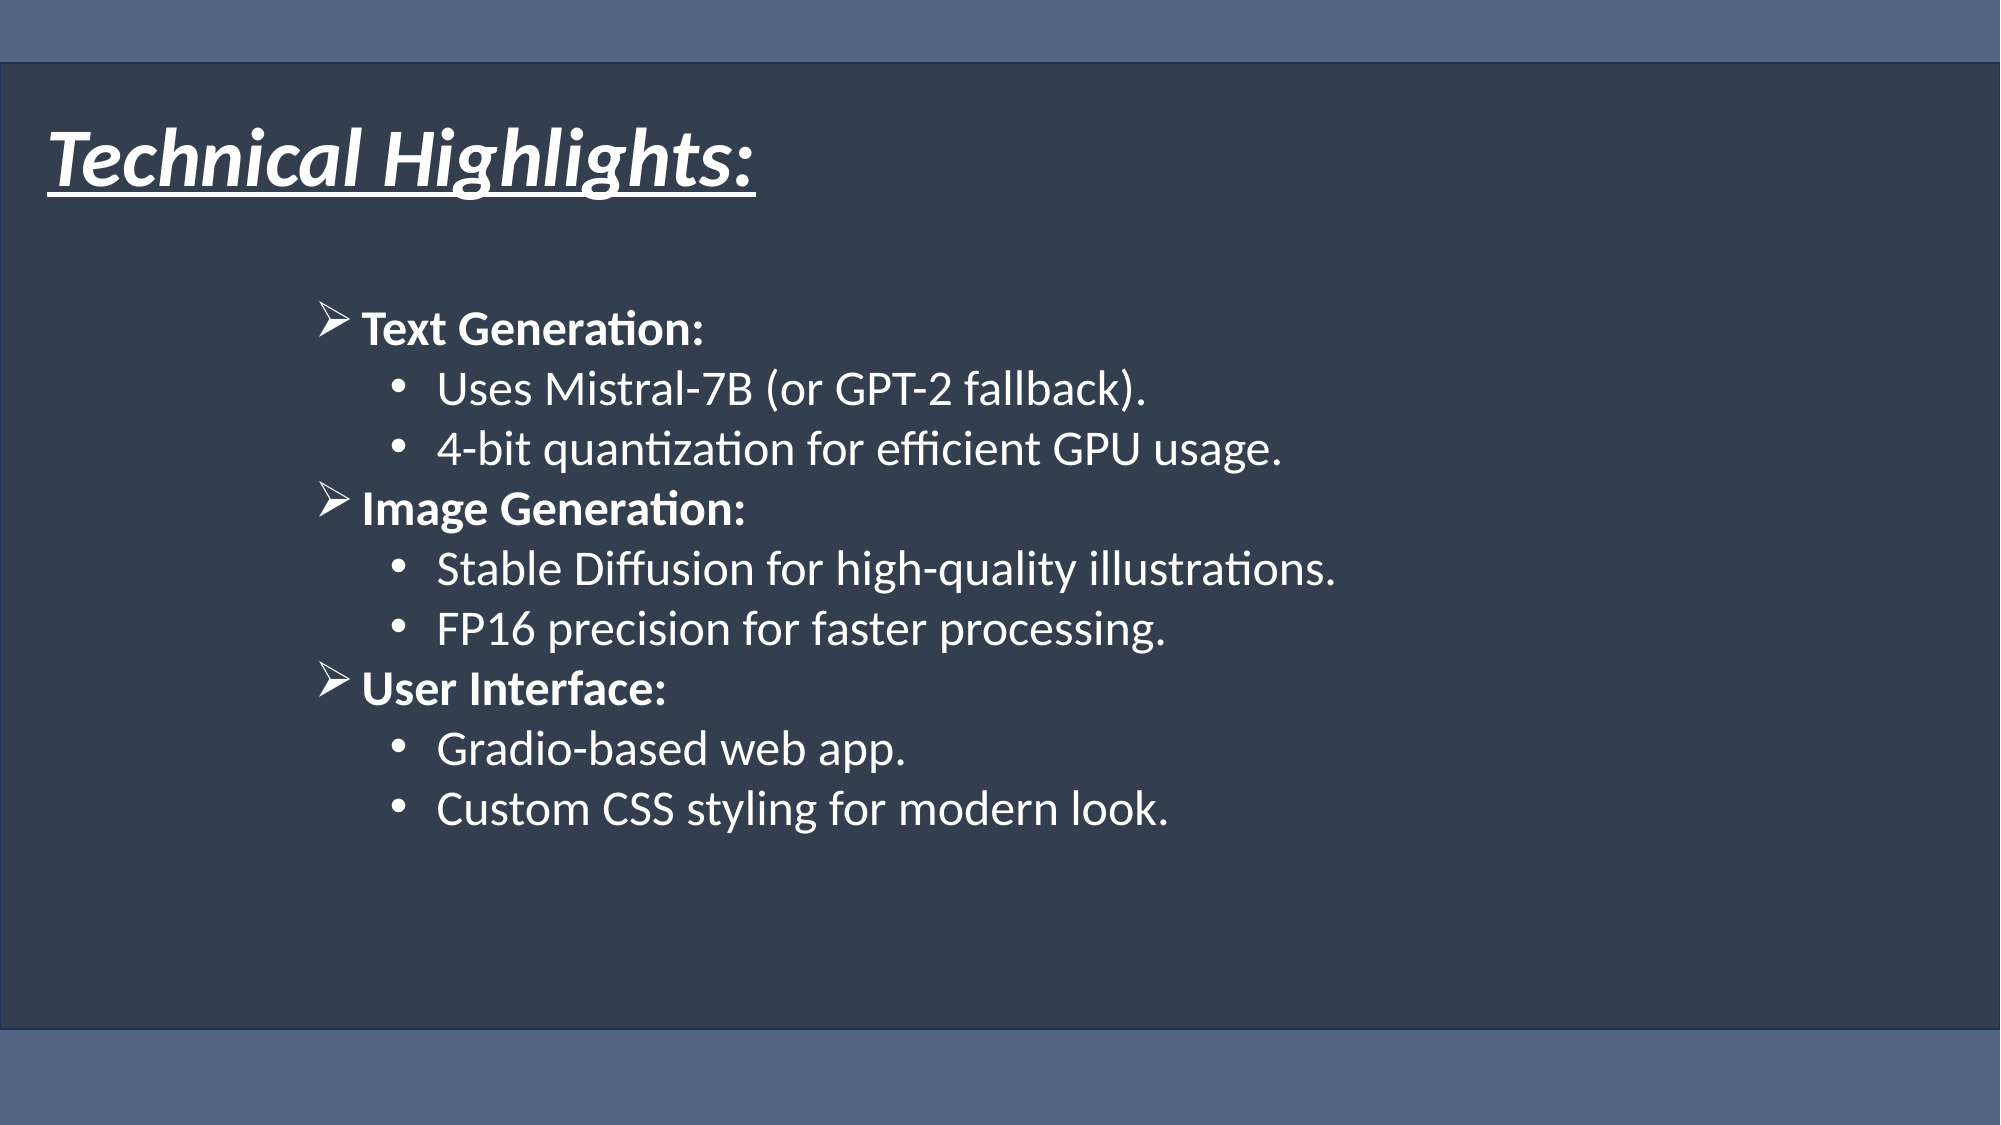

Technical Highlights:
Text Generation:
Uses Mistral-7B (or GPT-2 fallback).
4-bit quantization for efficient GPU usage.
Image Generation:
Stable Diffusion for high-quality illustrations.
FP16 precision for faster processing.
User Interface:
Gradio-based web app.
Custom CSS styling for modern look.

#